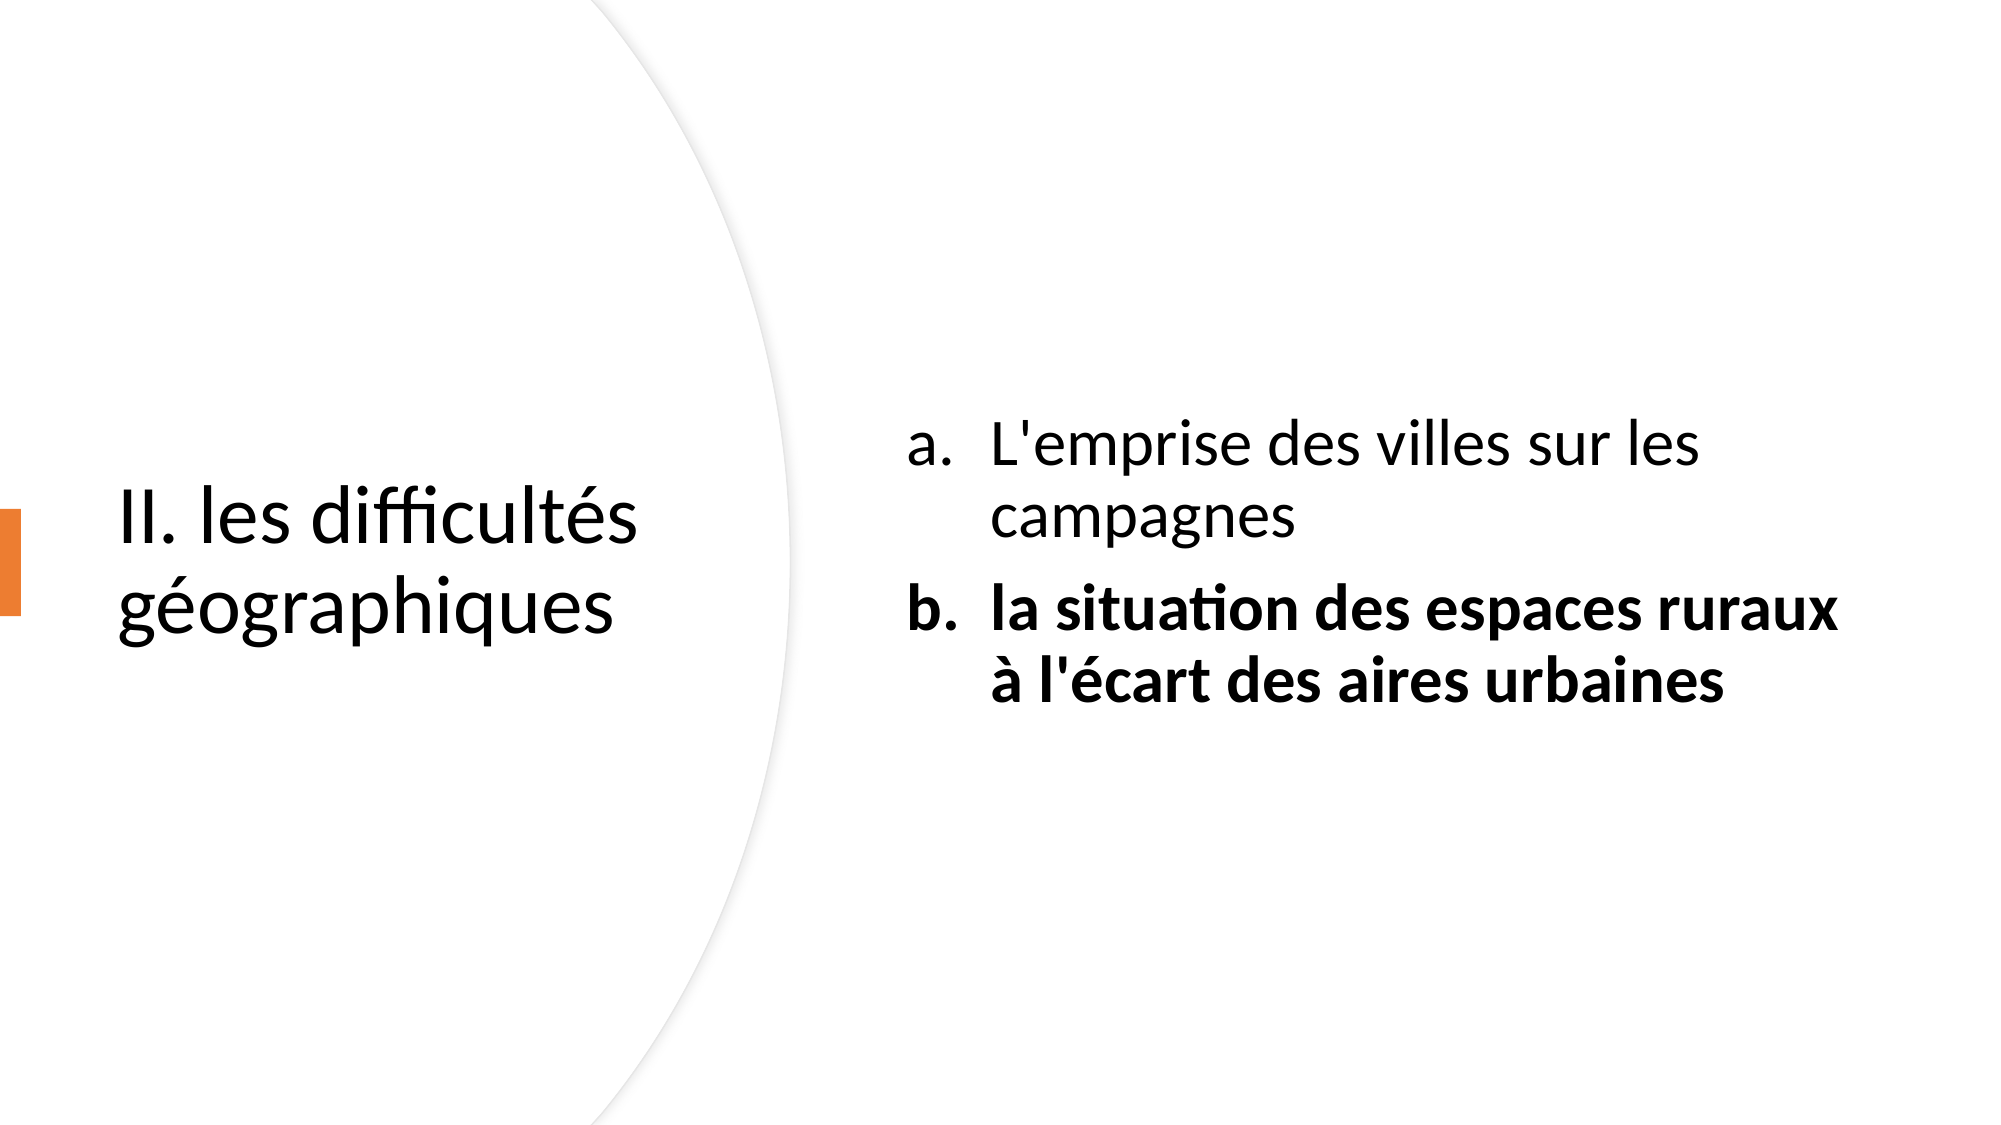

L'emprise des villes sur les campagnes
la situation des espaces ruraux à l'écart des aires urbaines
# II. les difficultés géographiques